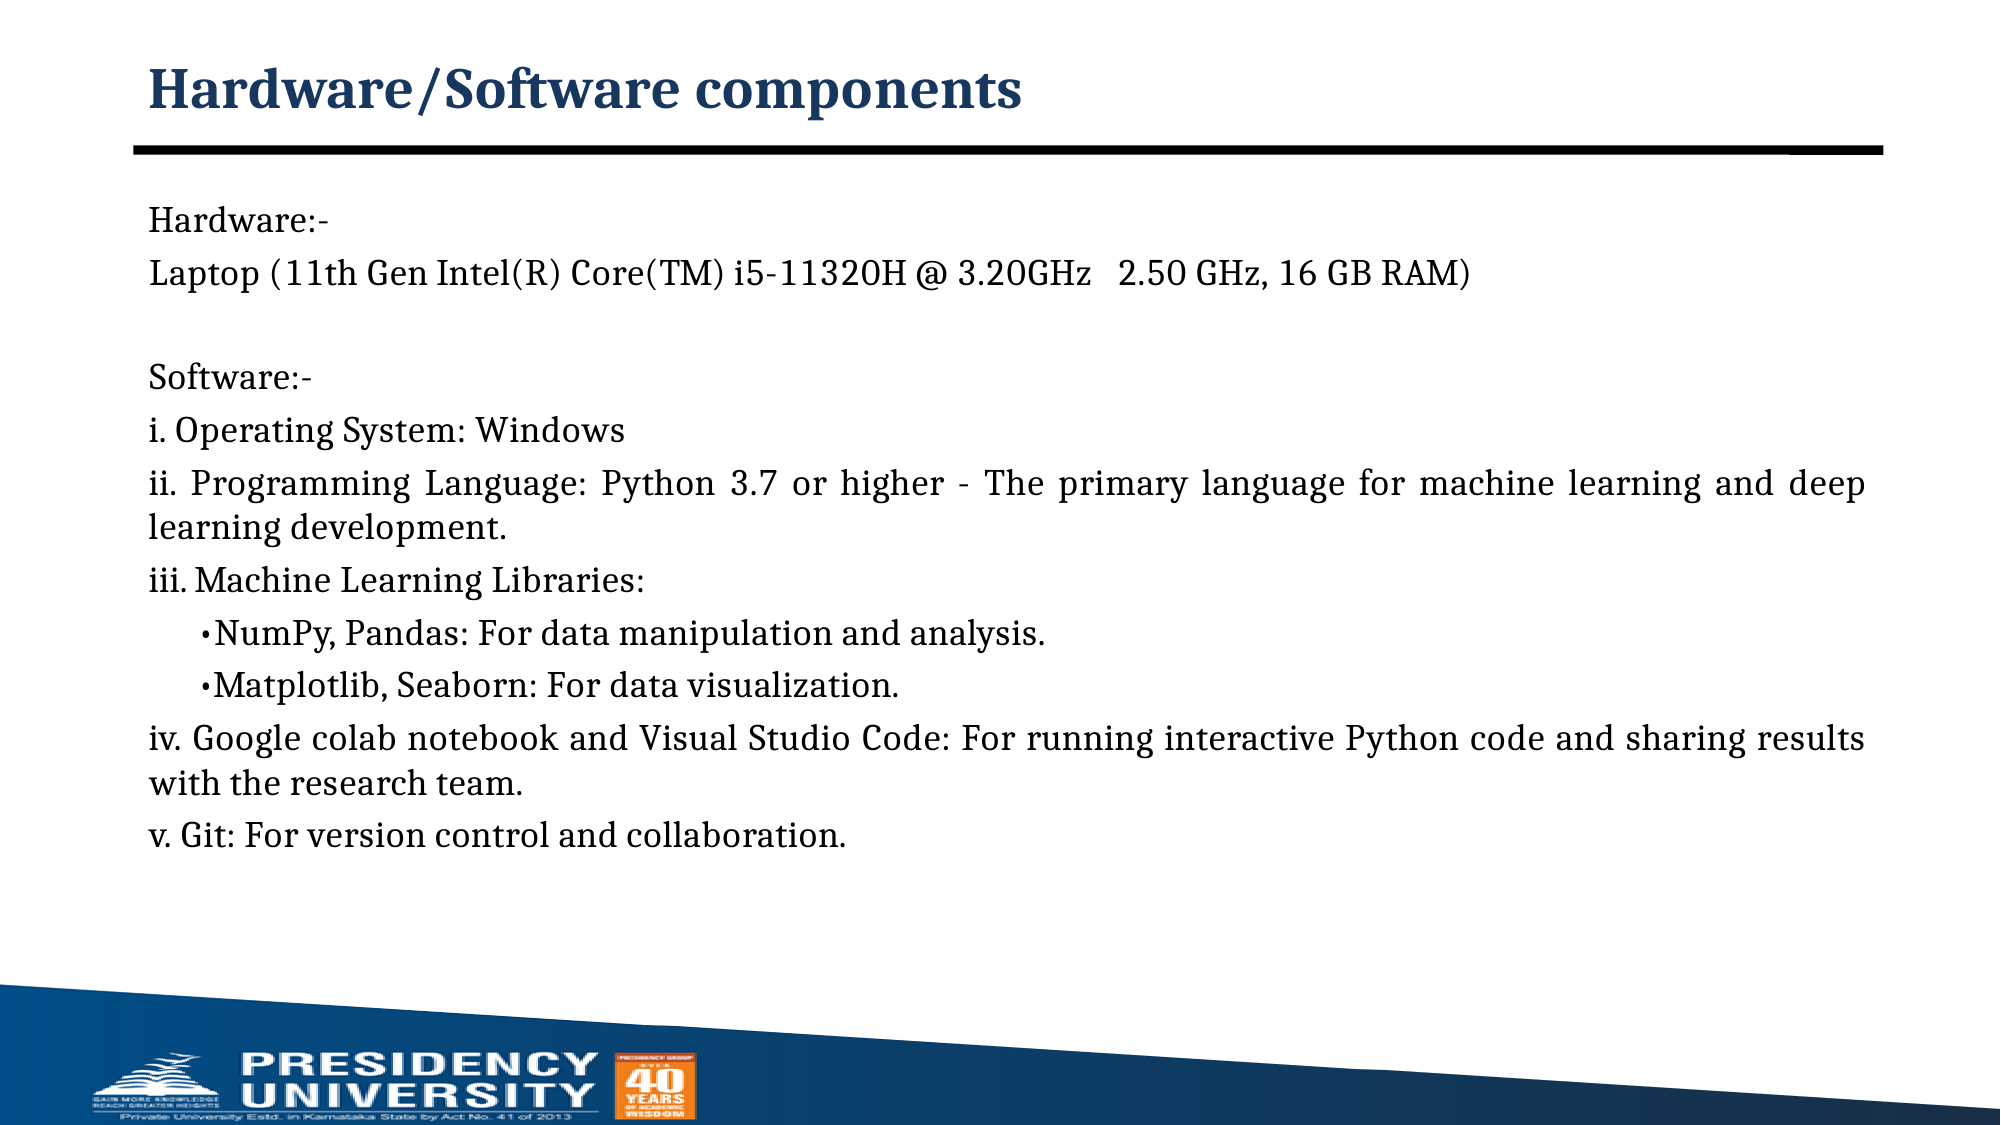

# Hardware/Software components
Hardware:-
Laptop (11th Gen Intel(R) Core(TM) i5-11320H @ 3.20GHz   2.50 GHz, 16 GB RAM)

Software:-
i. Operating System: Windows
ii. Programming Language: Python 3.7 or higher - The primary language for machine learning and deep learning development.
iii. Machine Learning Libraries:
      •NumPy, Pandas: For data manipulation and analysis.
      •Matplotlib, Seaborn: For data visualization.
iv. Google colab notebook and Visual Studio Code: For running interactive Python code and sharing results with the research team.
v. Git: For version control and collaboration.